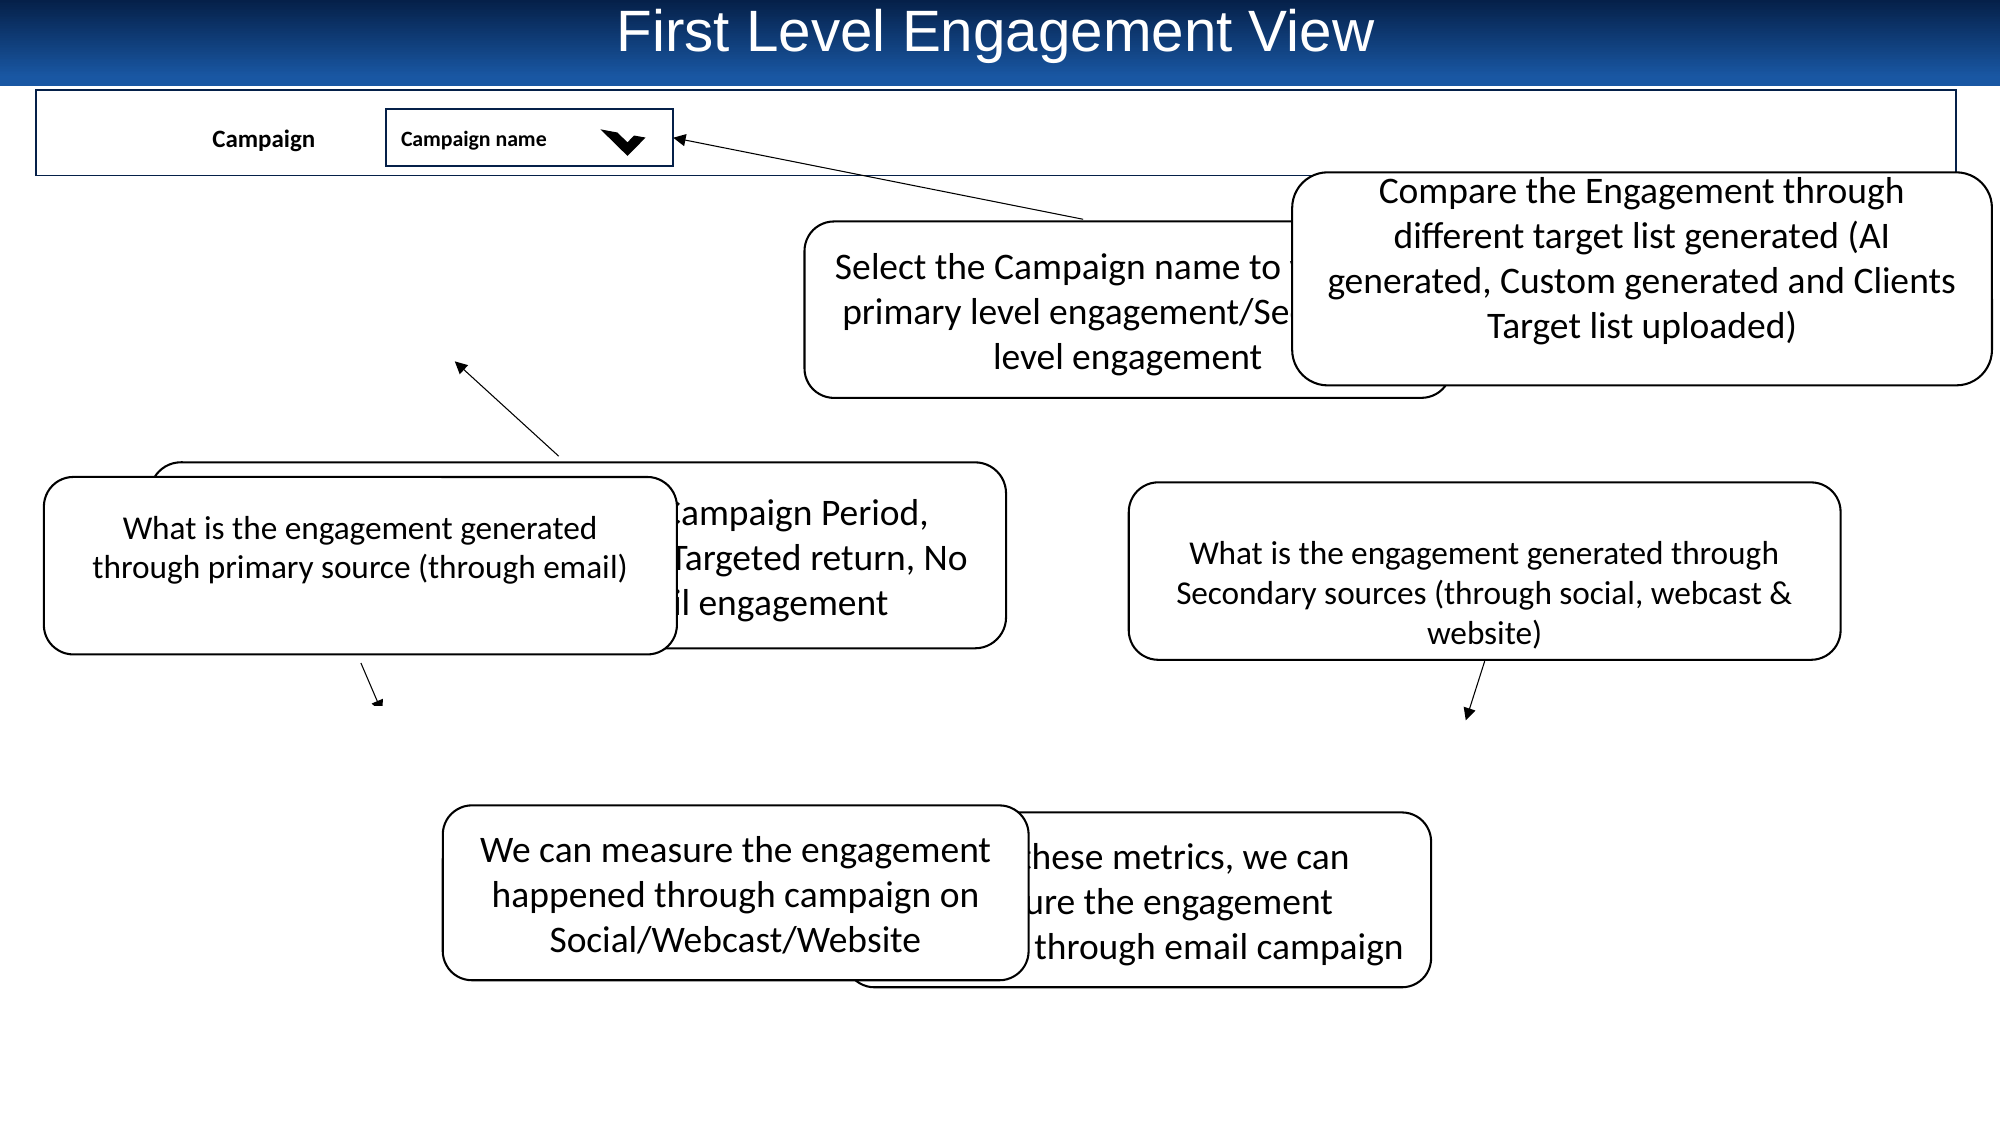

# First Level Engagement View

Campaign name
Campaign

Select the Campaign name to view the primary level engagement/Secondary level engagement
Compare the Engagement through different target list generated (AI generated, Custom generated and Clients Target list uploaded)

Fund Chosen :
GARS
IA Sector Targeted Return
300 Million
Engagement Window :
10-01-2020 to 01-04-2020
10-01-2020 to 01-04-2020
Campaign Period :
#No of Email Engagement:
11000
14000
#No of Engagement:
Summary
Information about the fund, Campaign Period, Engagement Window, IA sector Targeted return, No of engagement, No of email engagement

AI Generated
Target List Generated by tool
Total
Custom Generated List
Target List Uploaded
What is the engagement generated through primary source (through email)

What is the engagement generated through Secondary sources (through social, webcast & website)
65%
14000
15%
2000
30%
5000
20%
7000
# Total Engagement
35%
2000
#More Likely to Engage
Engagement by Category
35%
2000
50%
1000
28%
5000
25%
1750
25%
1750
37%
750
30%
4250
#Most Likely to Engage

Secondary Engagement Generated
Primary/Direct Engagement Generated (for Email Campaign)
#Social Response
#Social Followers
#Hardbounce
#Sent
We can measure the engagement happened through campaign on Social/Webcast/Website
Using these metrics, we can measure the engagement happened through email campaign
100%
11000
100%
20000
5.5%
2000
20%
4000
#Webcast Views
#Website Visits
%Click Thru-Rate
%Open rate
2000
2000
12%
1320
15%
1650